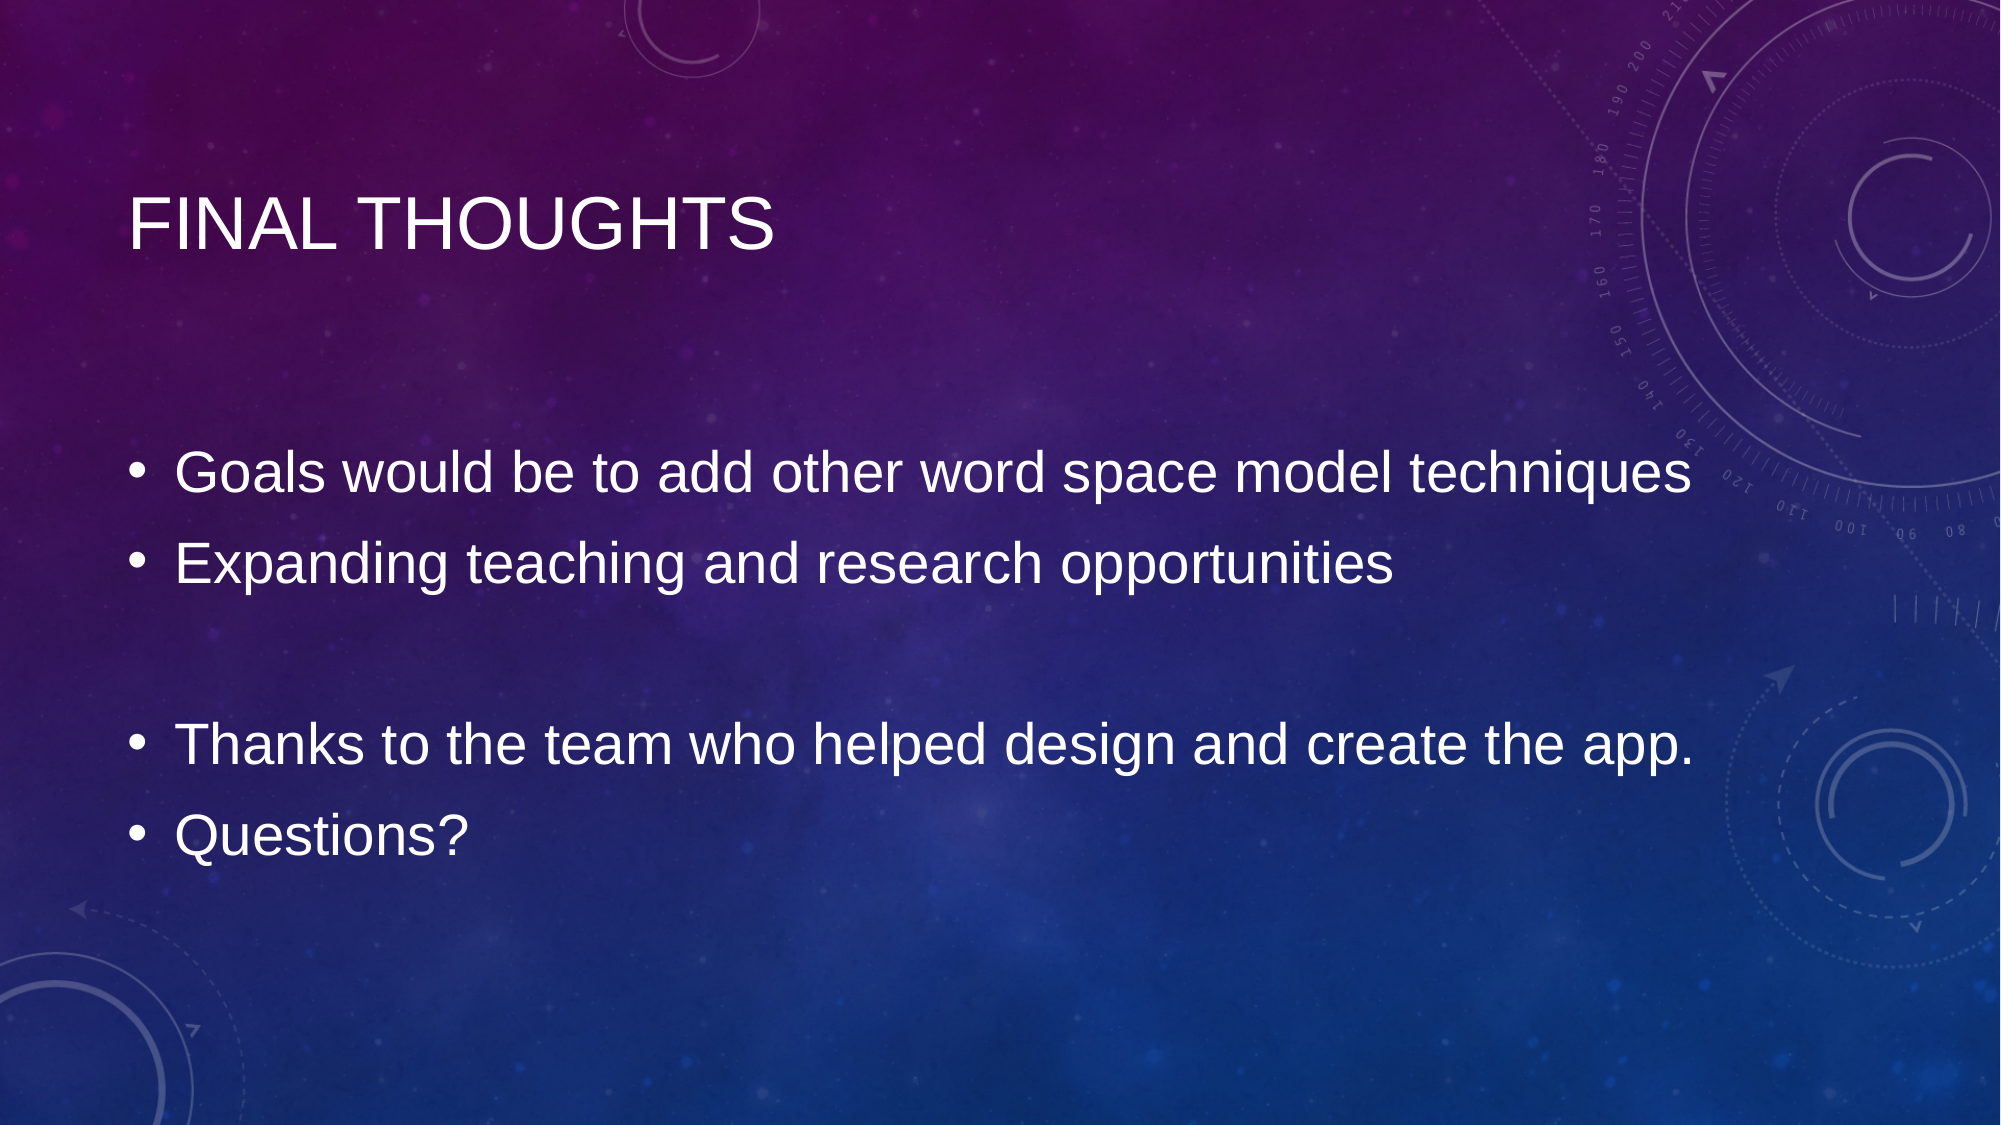

# Final Thoughts
Goals would be to add other word space model techniques
Expanding teaching and research opportunities

Thanks to the team who helped design and create the app.
Questions?